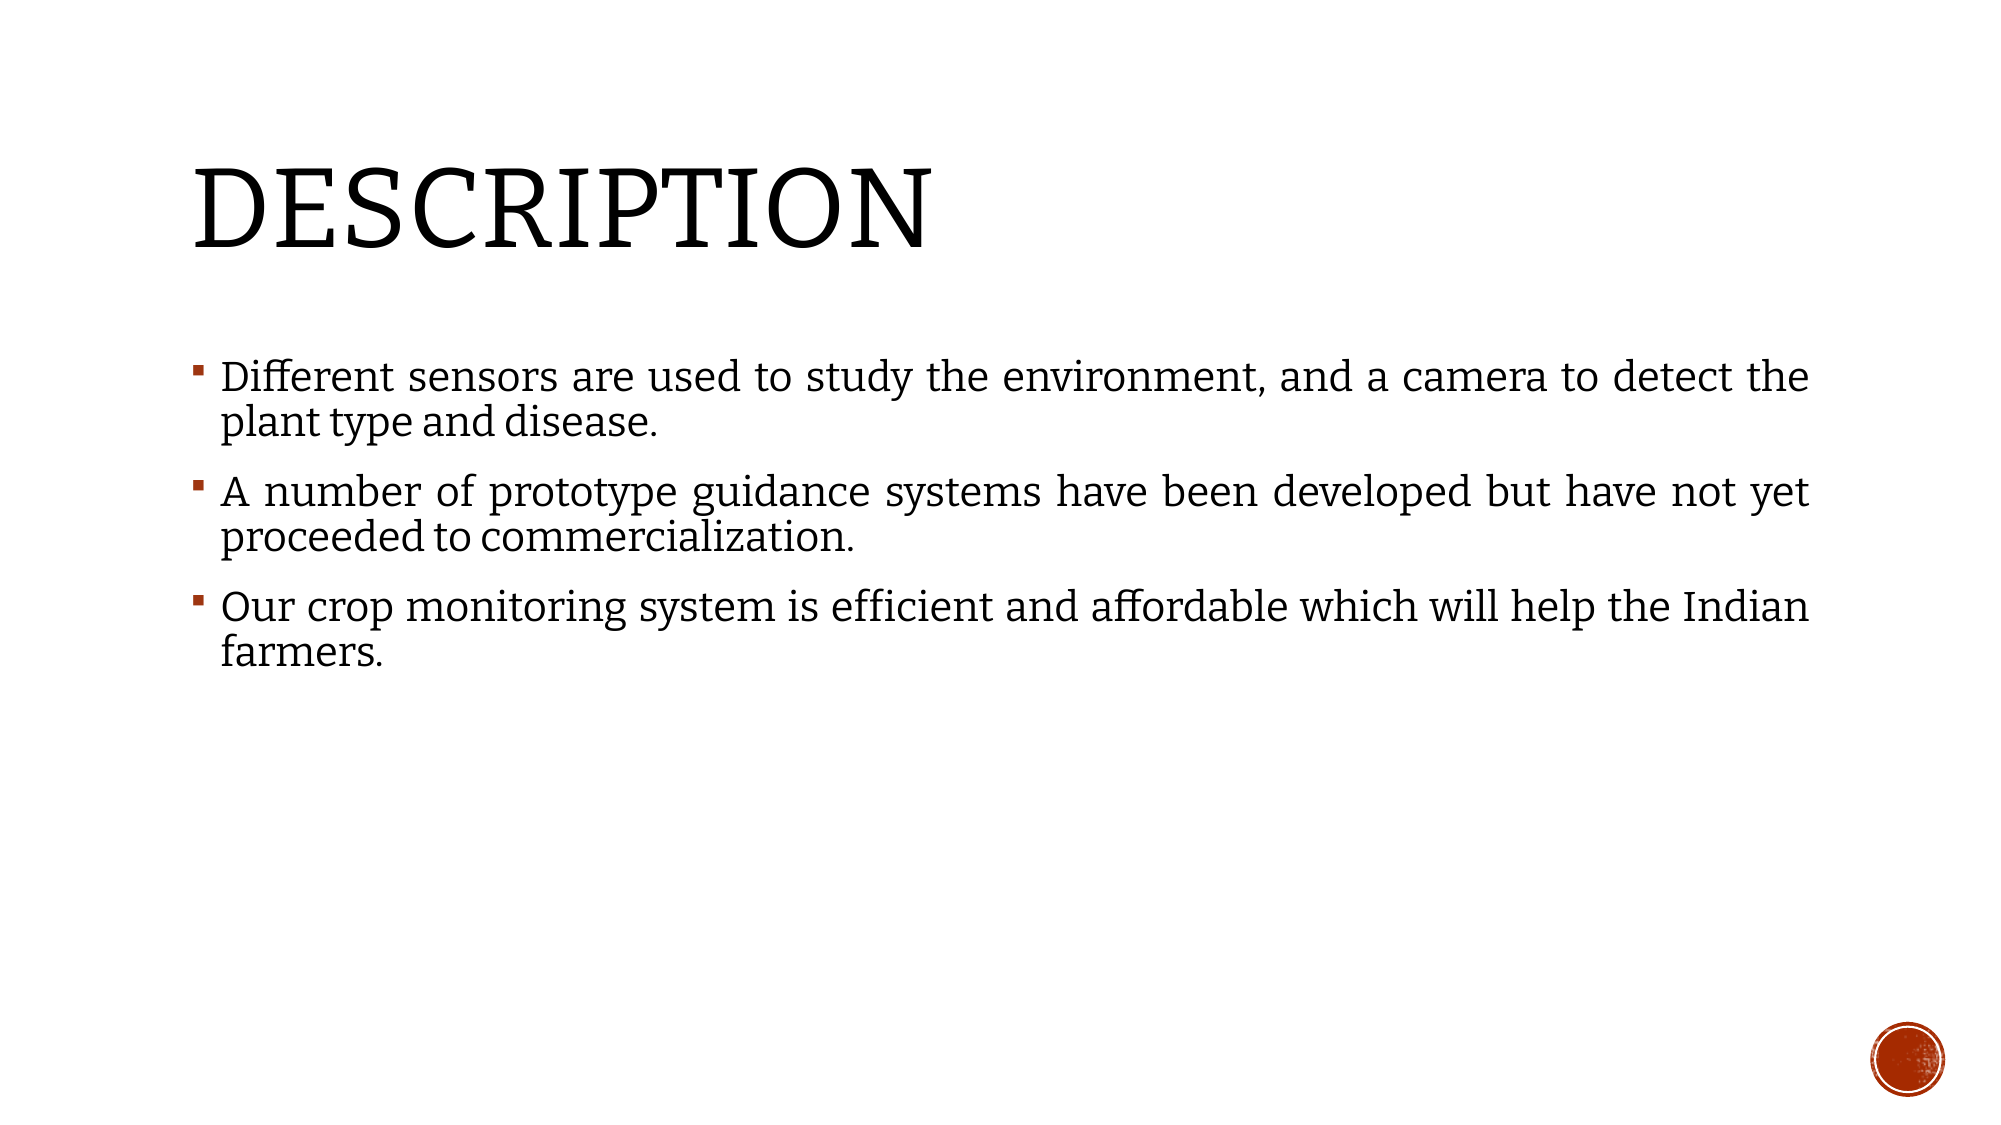

# Description
Different sensors are used to study the environment, and a camera to detect the plant type and disease.
A number of prototype guidance systems have been developed but have not yet proceeded to commercialization.
Our crop monitoring system is efficient and affordable which will help the Indian farmers.